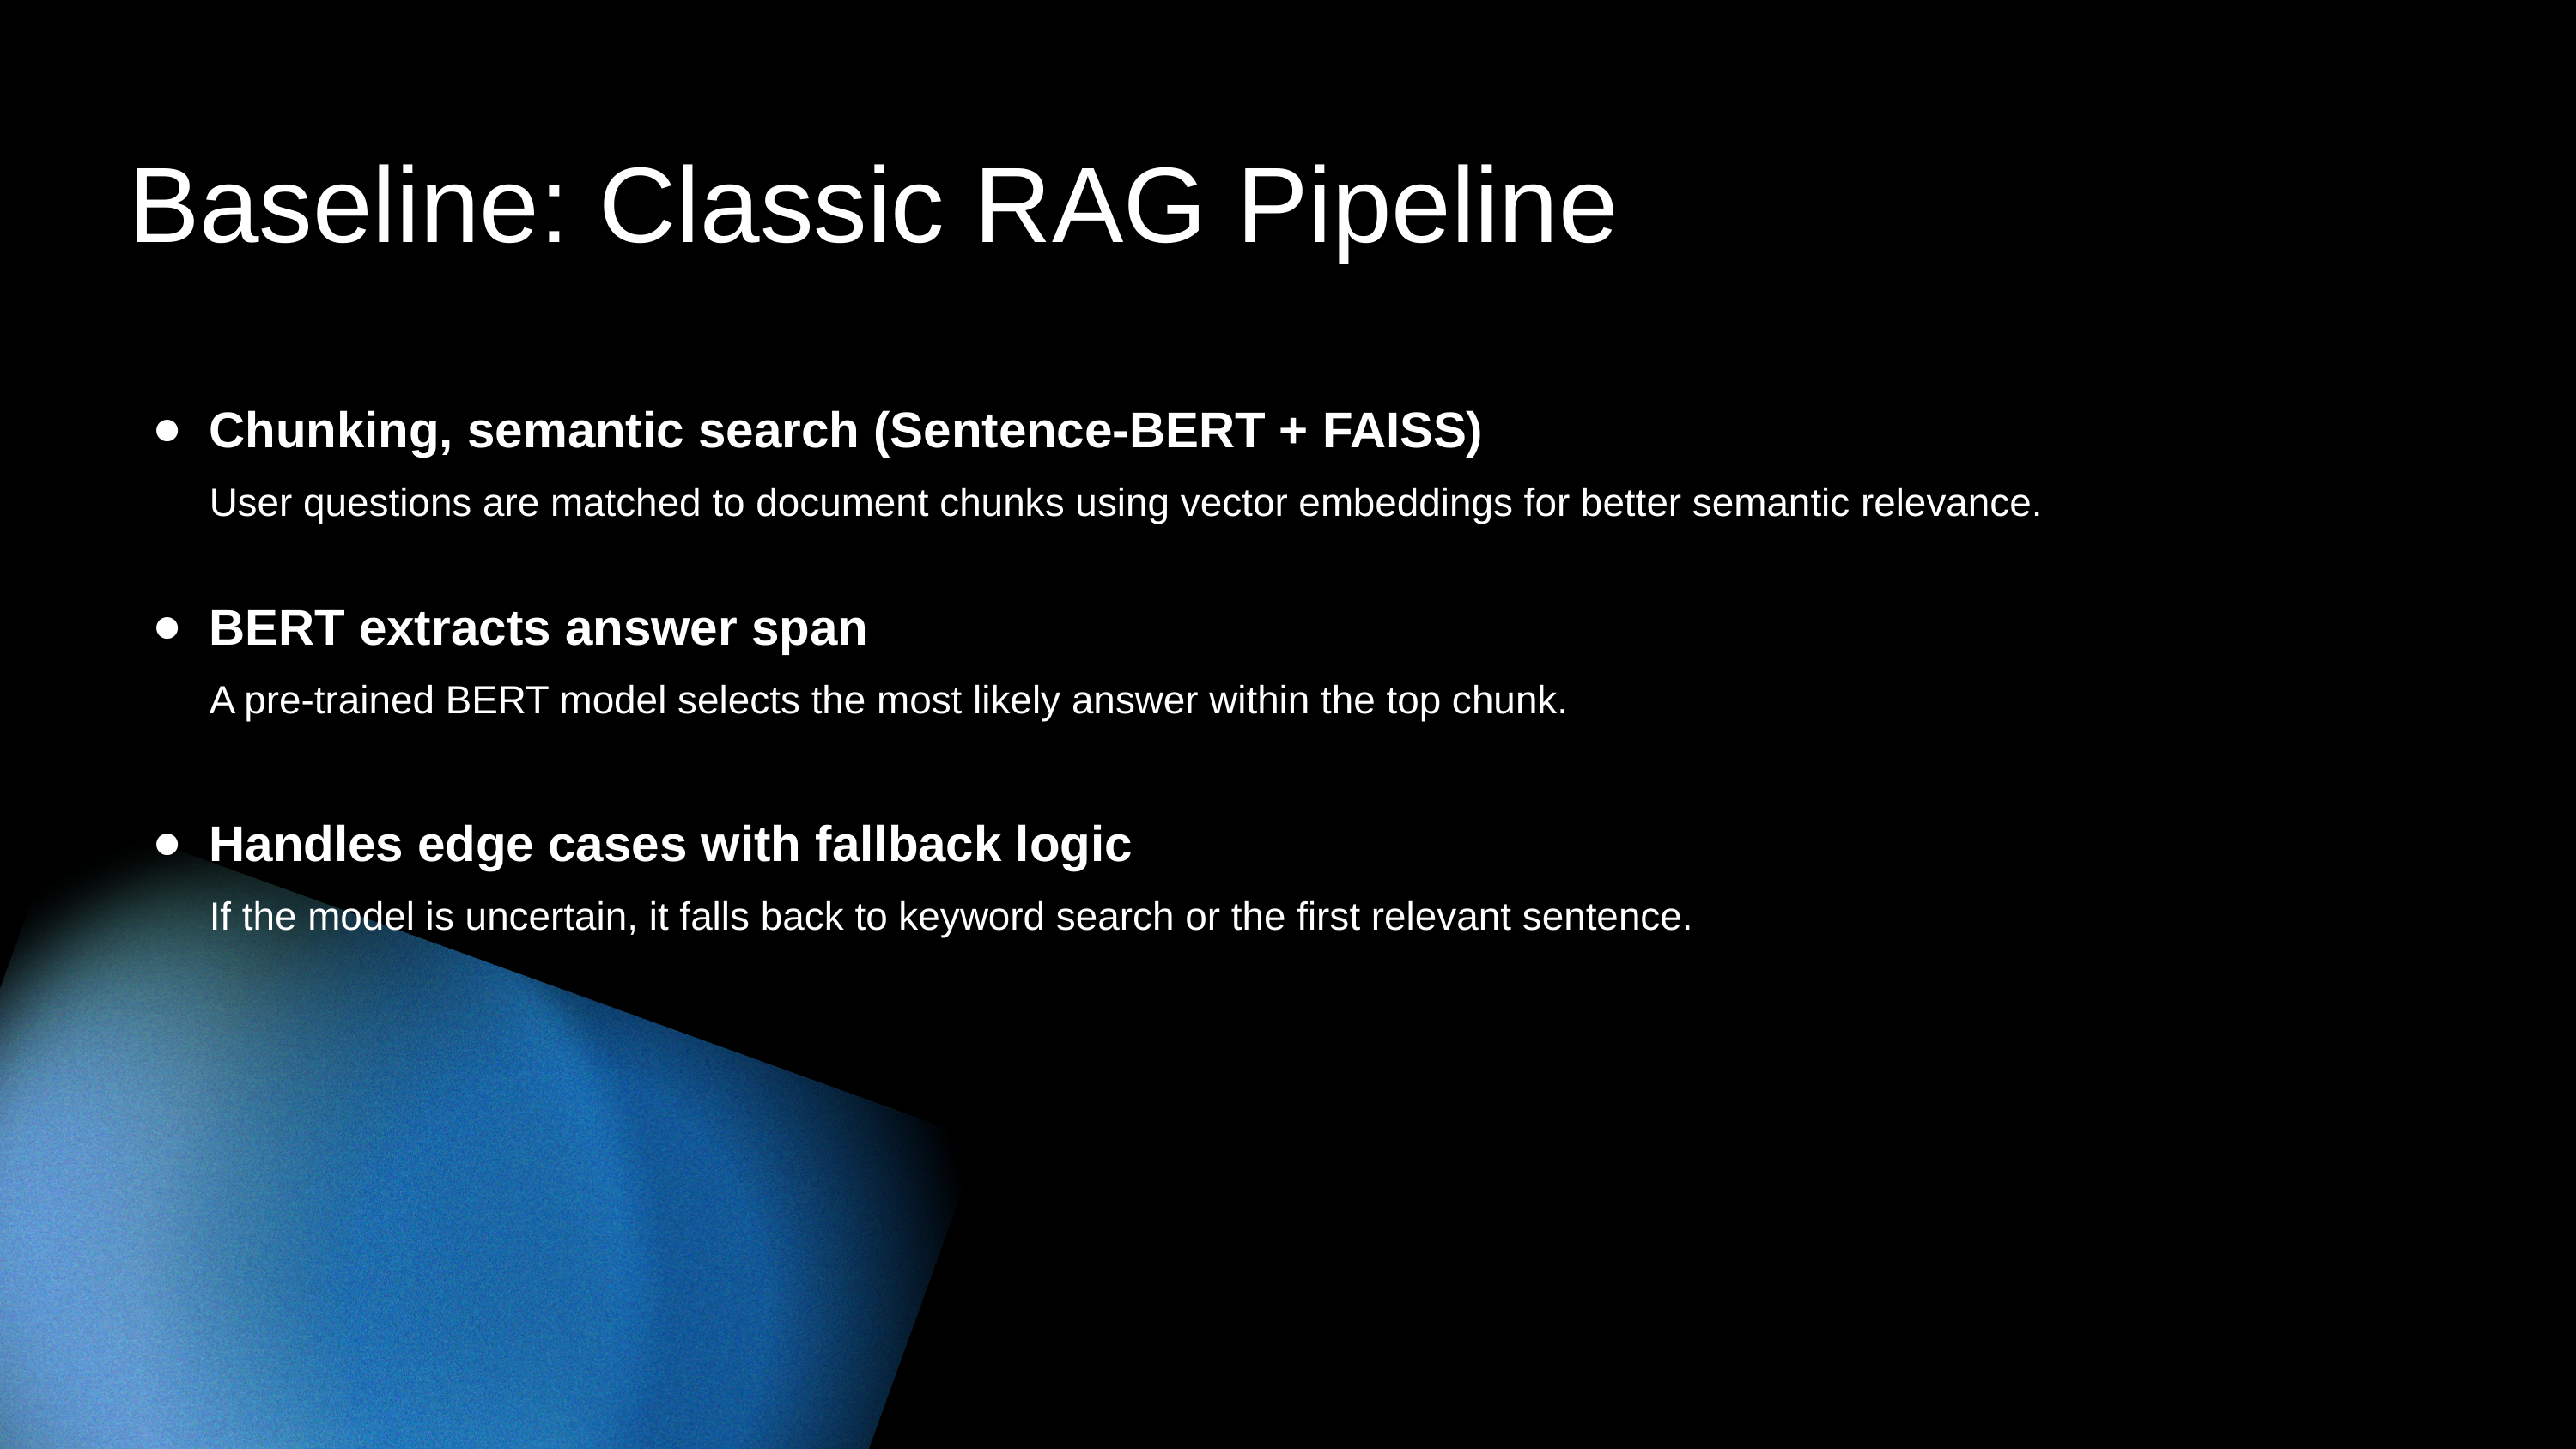

Baseline: Classic RAG Pipeline
Chunking, semantic search (Sentence-BERT + FAISS)
User questions are matched to document chunks using vector embeddings for better semantic relevance.
BERT extracts answer span
A pre-trained BERT model selects the most likely answer within the top chunk.
Handles edge cases with fallback logic
If the model is uncertain, it falls back to keyword search or the first relevant sentence.